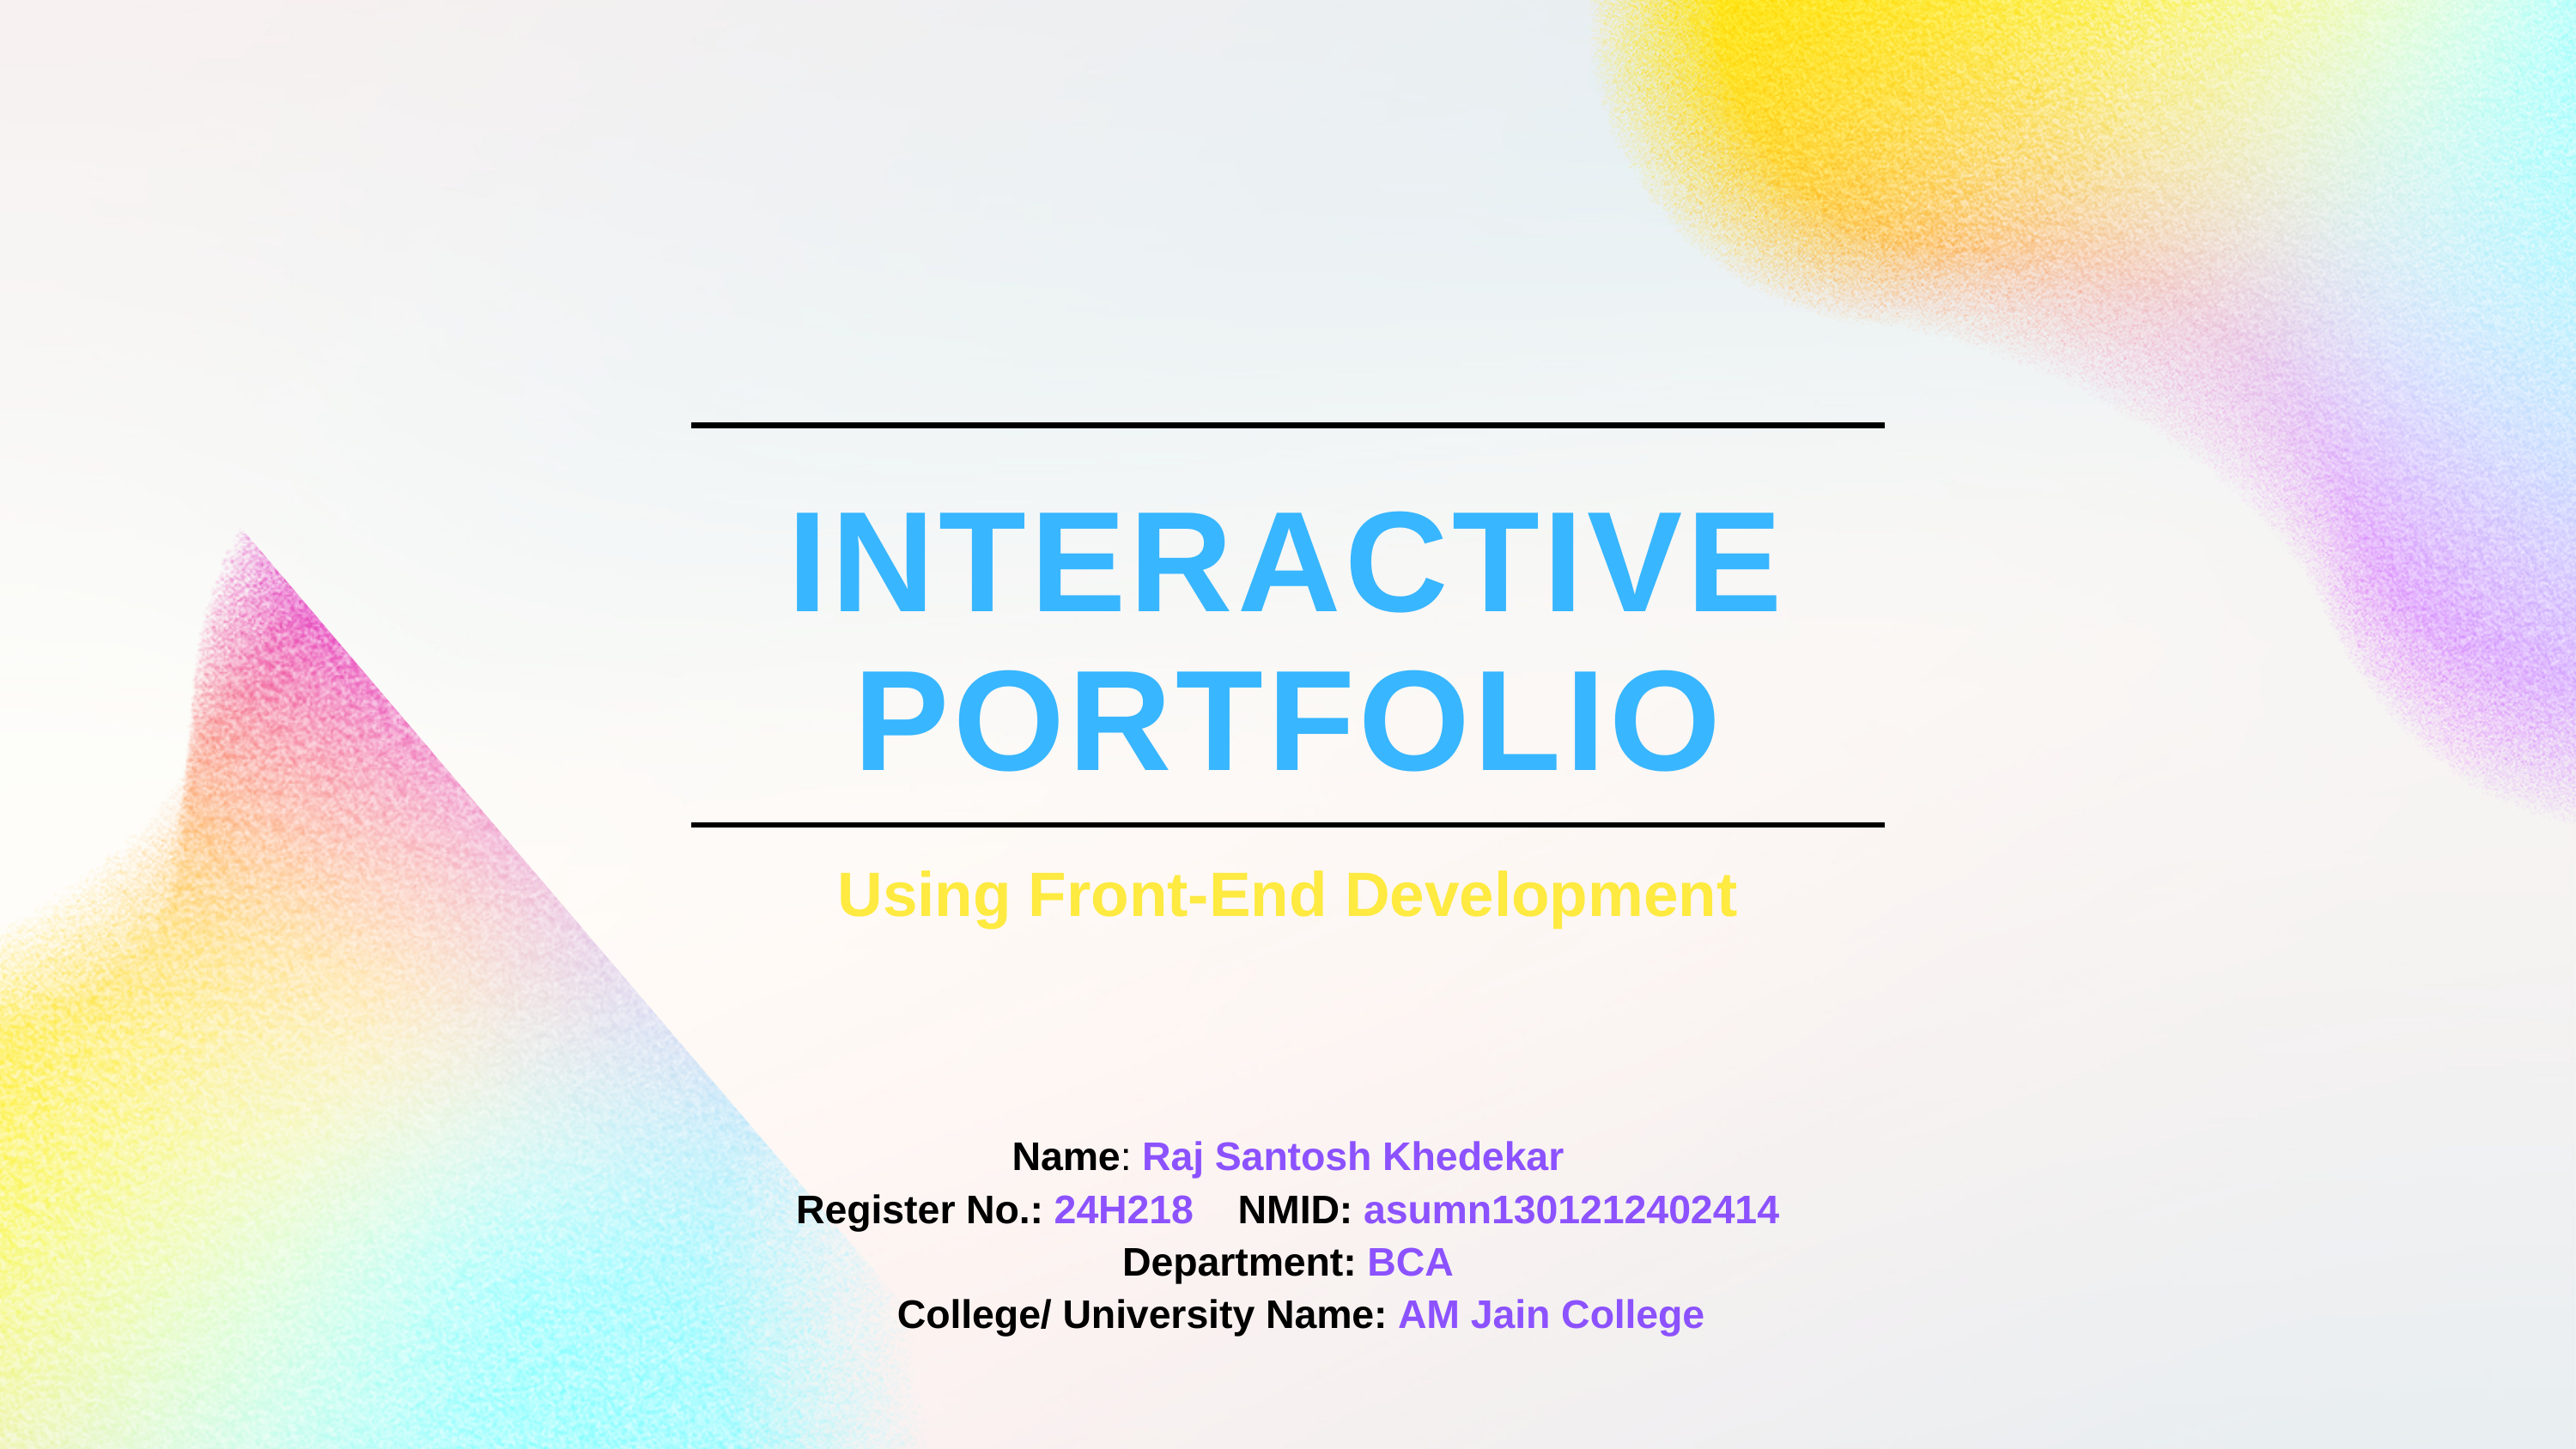

INTERACTIVE PORTFOLIO

Using Front-End Development
Name: Raj Santosh Khedekar
Register No.: 24H218
NMID: asumn1301212402414
Department: BCA
College/ University Name: AM Jain College